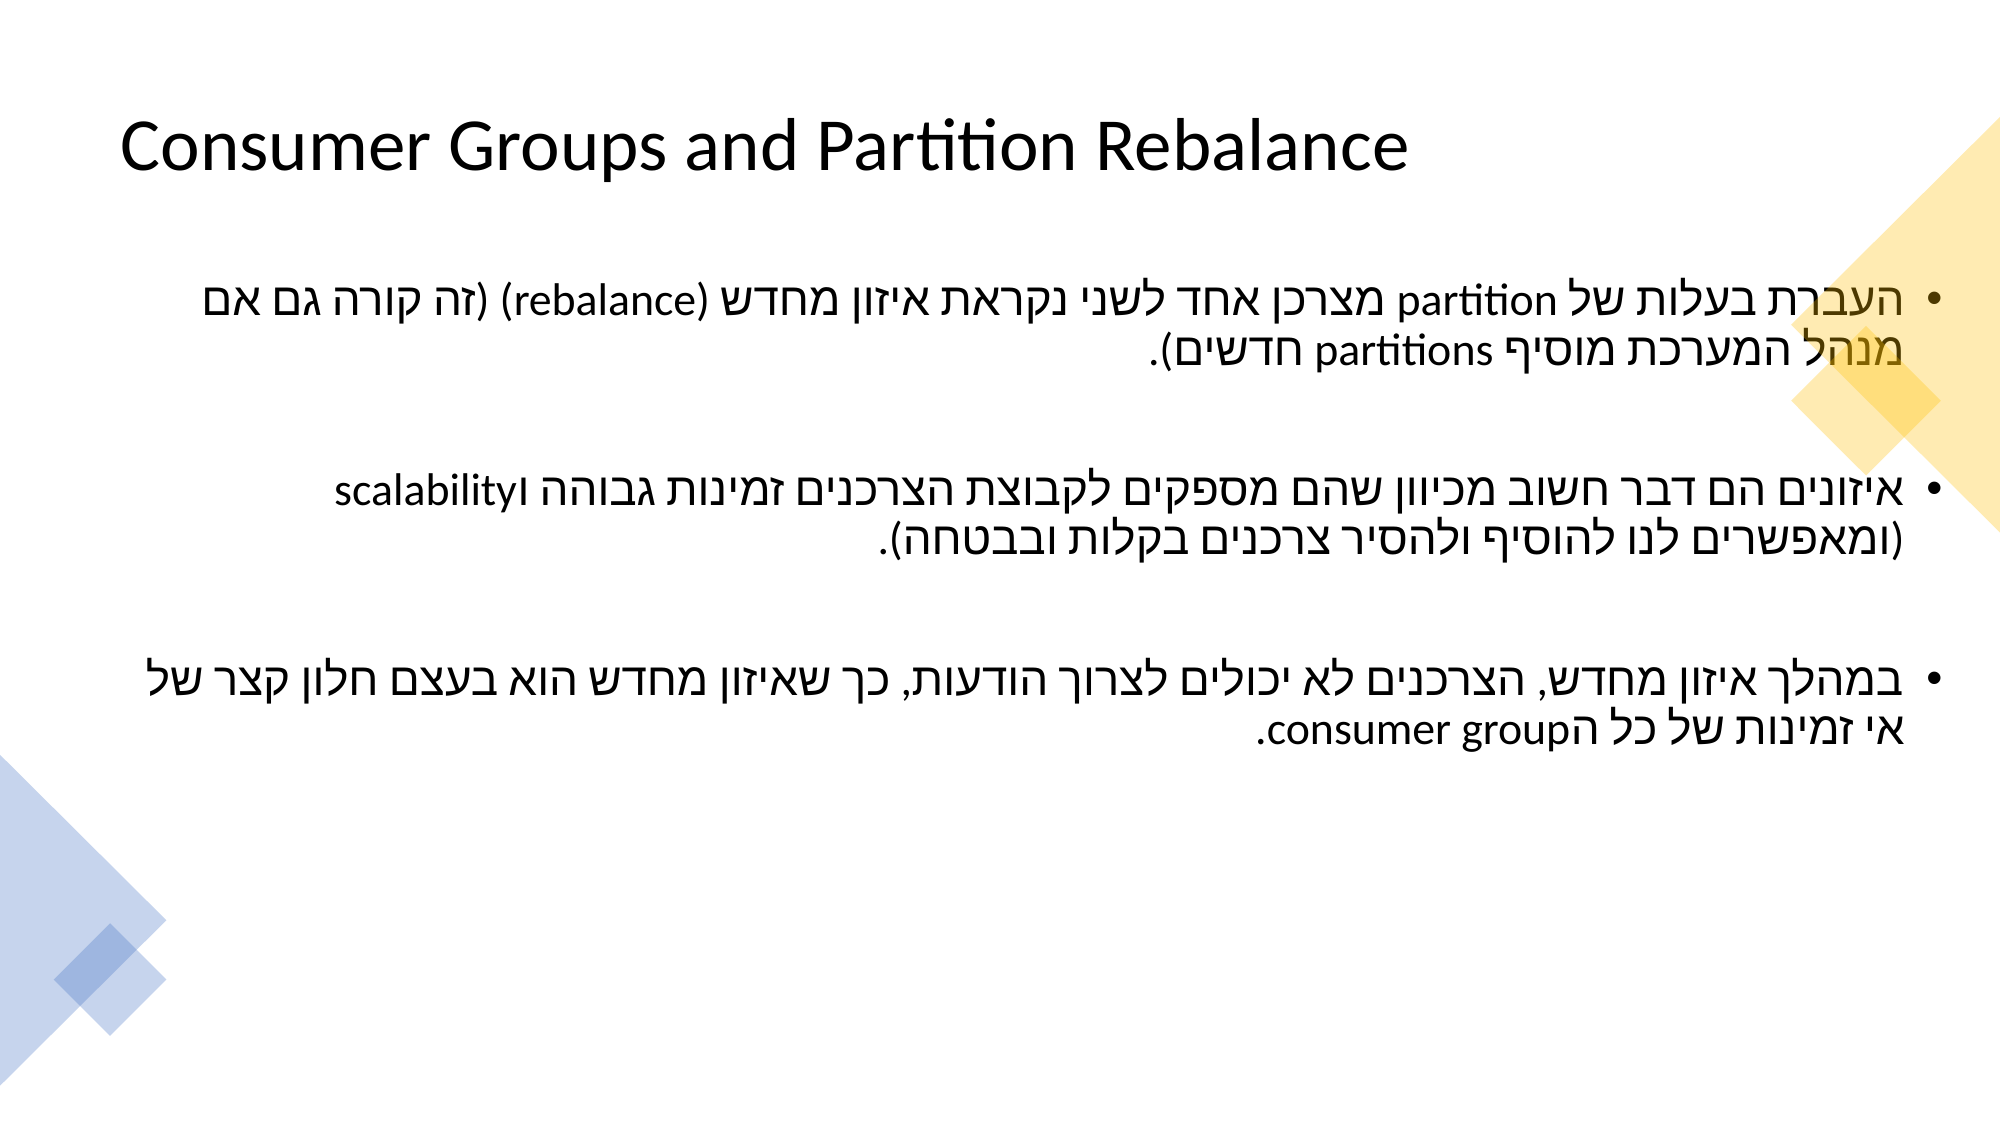

# Consumer Groups and Partition Rebalance

העברת בעלות של partition מצרכן אחד לשני נקראת איזון מחדש (rebalance) (זה קורה גם אם מנהל המערכת מוסיף partitions חדשים).

איזונים הם דבר חשוב מכיוון שהם מספקים לקבוצת הצרכנים זמינות גבוהה וscalability (ומאפשרים לנו להוסיף ולהסיר צרכנים בקלות ובבטחה).

במהלך איזון מחדש, הצרכנים לא יכולים לצרוך הודעות, כך שאיזון מחדש הוא בעצם חלון קצר של אי זמינות של כל הconsumer group.